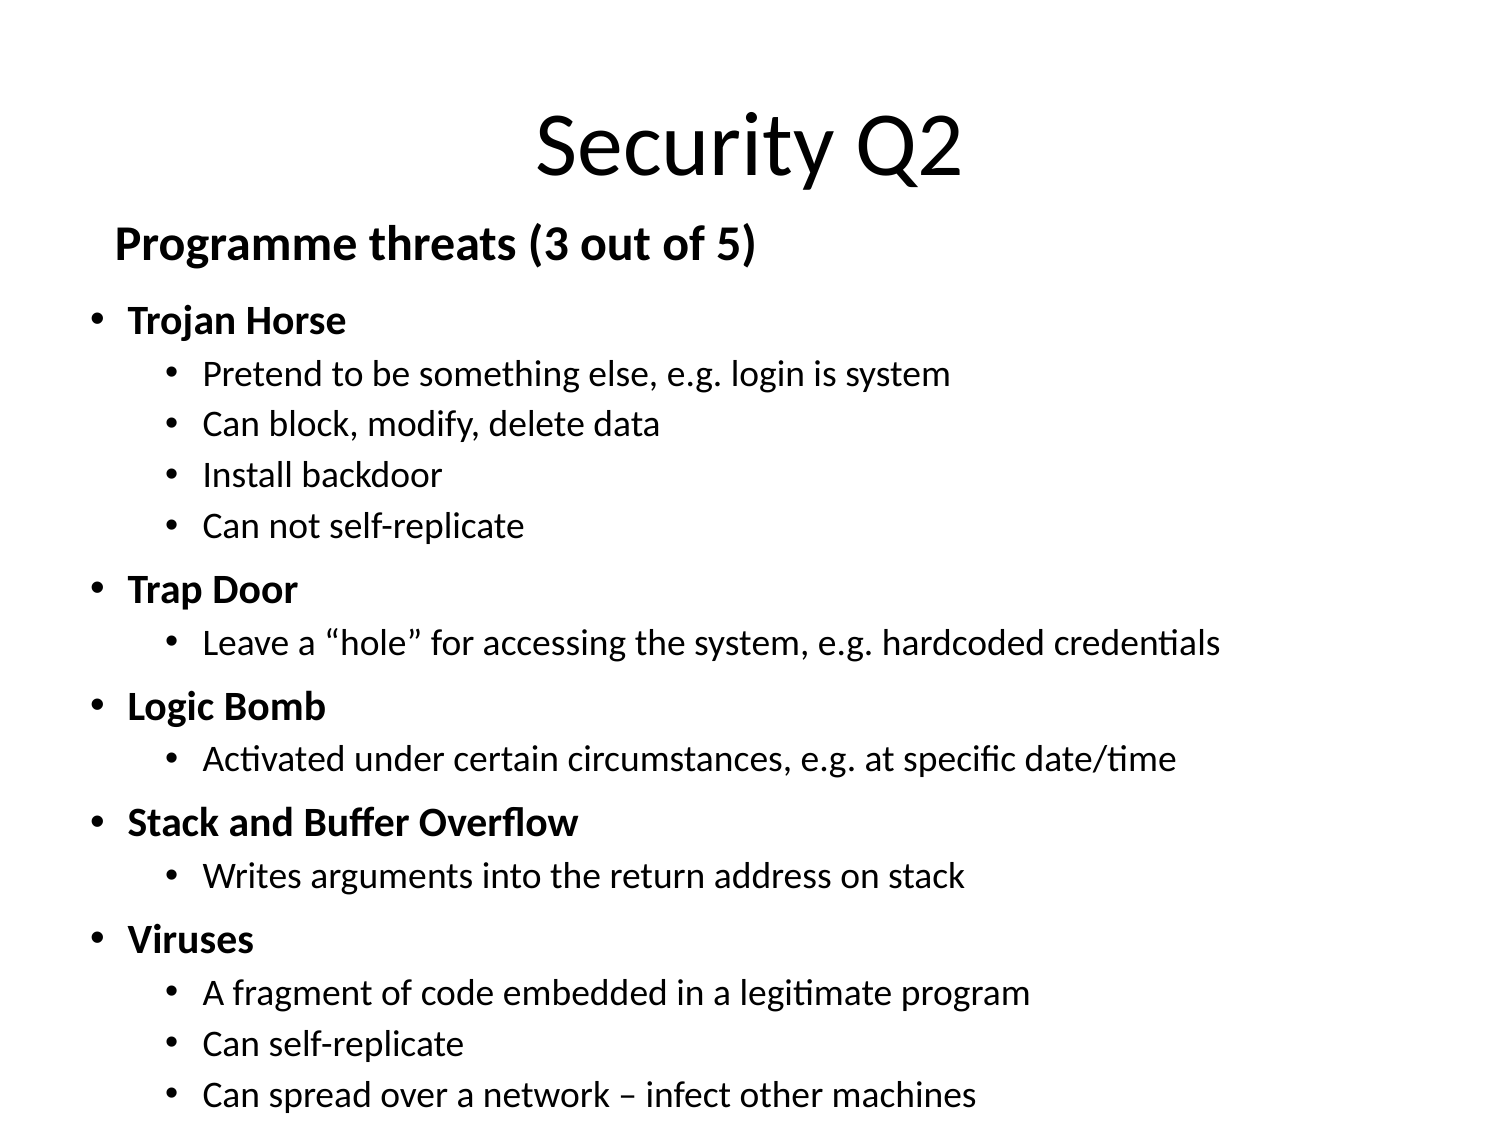

# Security Q2
Programme threats (3 out of 5)
Trojan Horse
Pretend to be something else, e.g. login is system
Can block, modify, delete data
Install backdoor
Can not self-replicate
Trap Door
Leave a “hole” for accessing the system, e.g. hardcoded credentials
Logic Bomb
Activated under certain circumstances, e.g. at specific date/time
Stack and Buffer Overflow
Writes arguments into the return address on stack
Viruses
A fragment of code embedded in a legitimate program
Can self-replicate
Can spread over a network – infect other machines